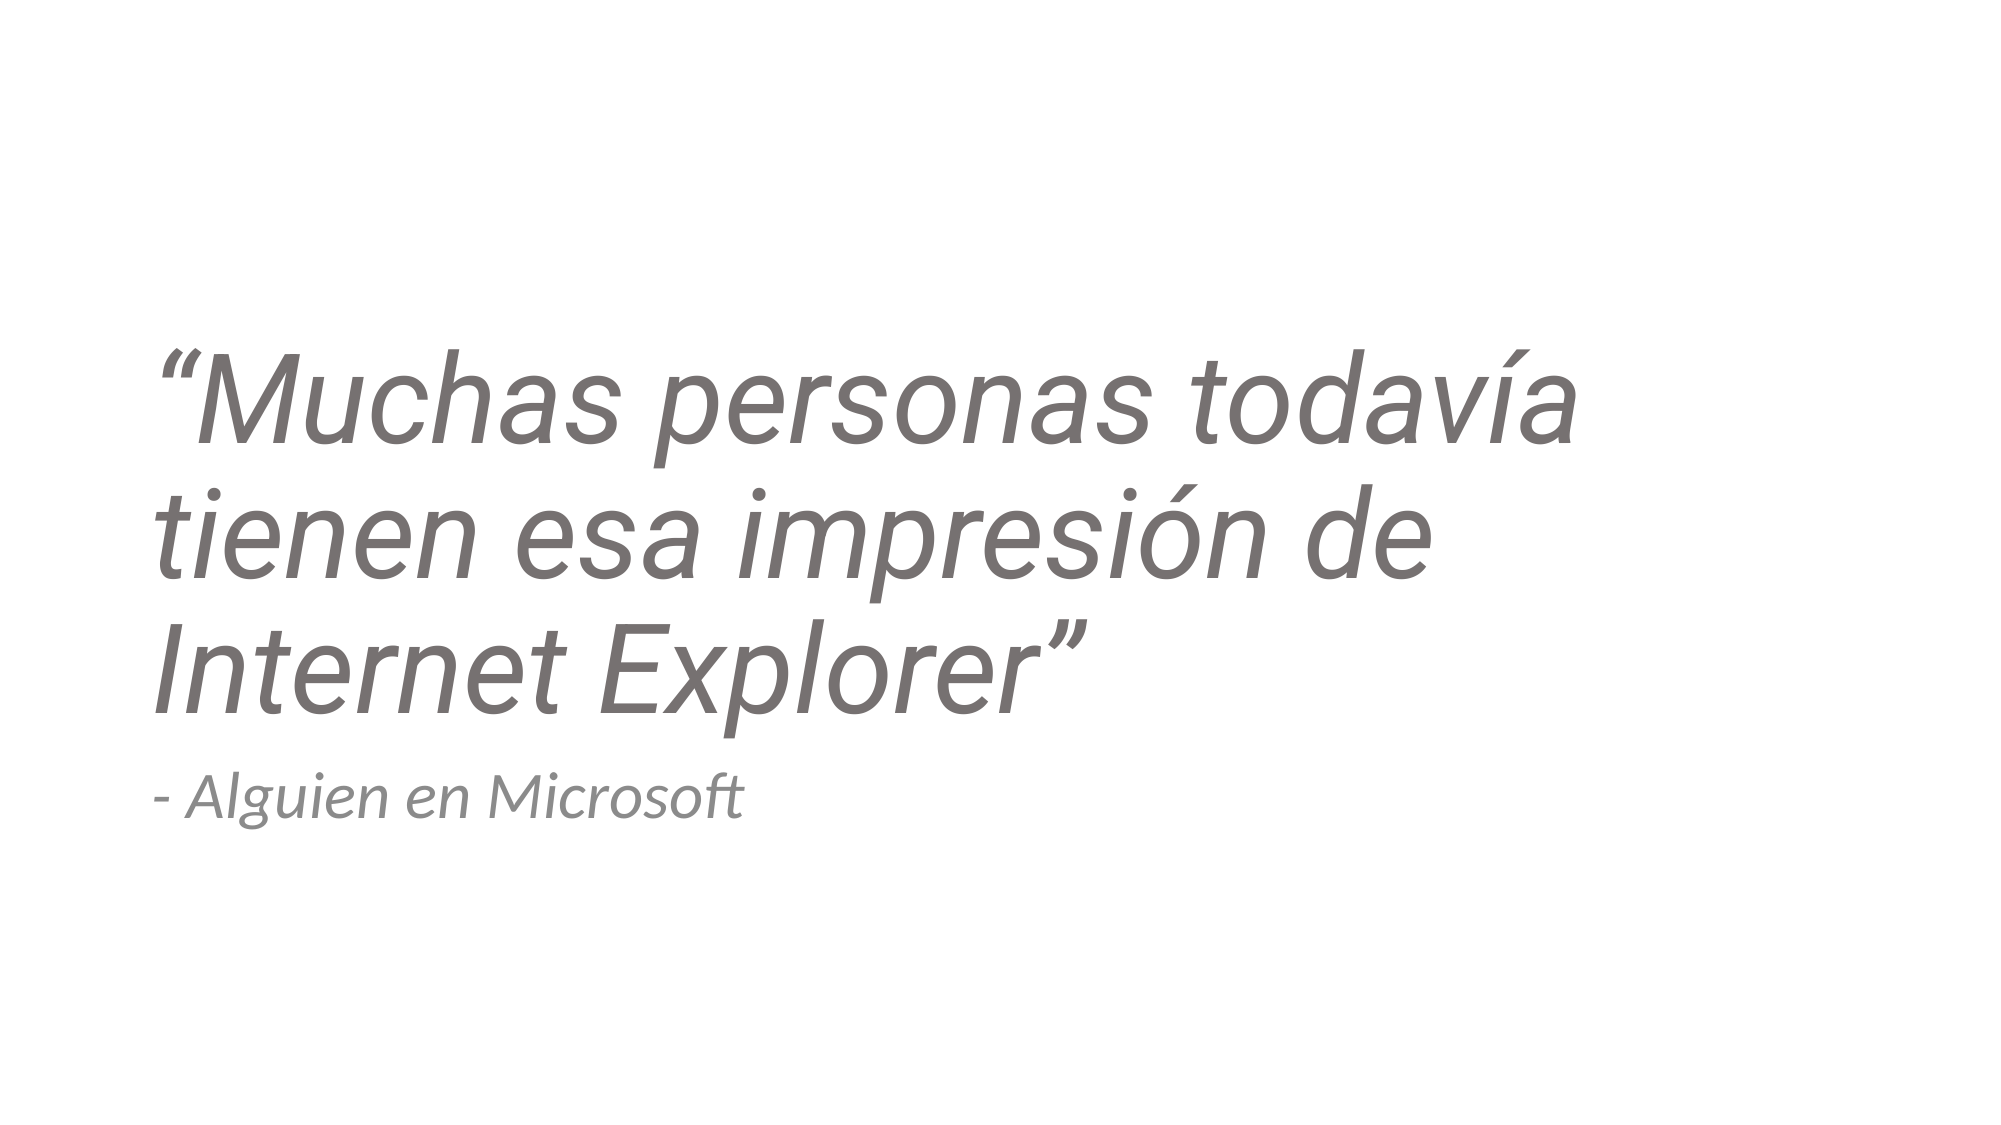

# “Muchas personas todavía tienen esa impresión de Internet Explorer”
- Alguien en Microsoft